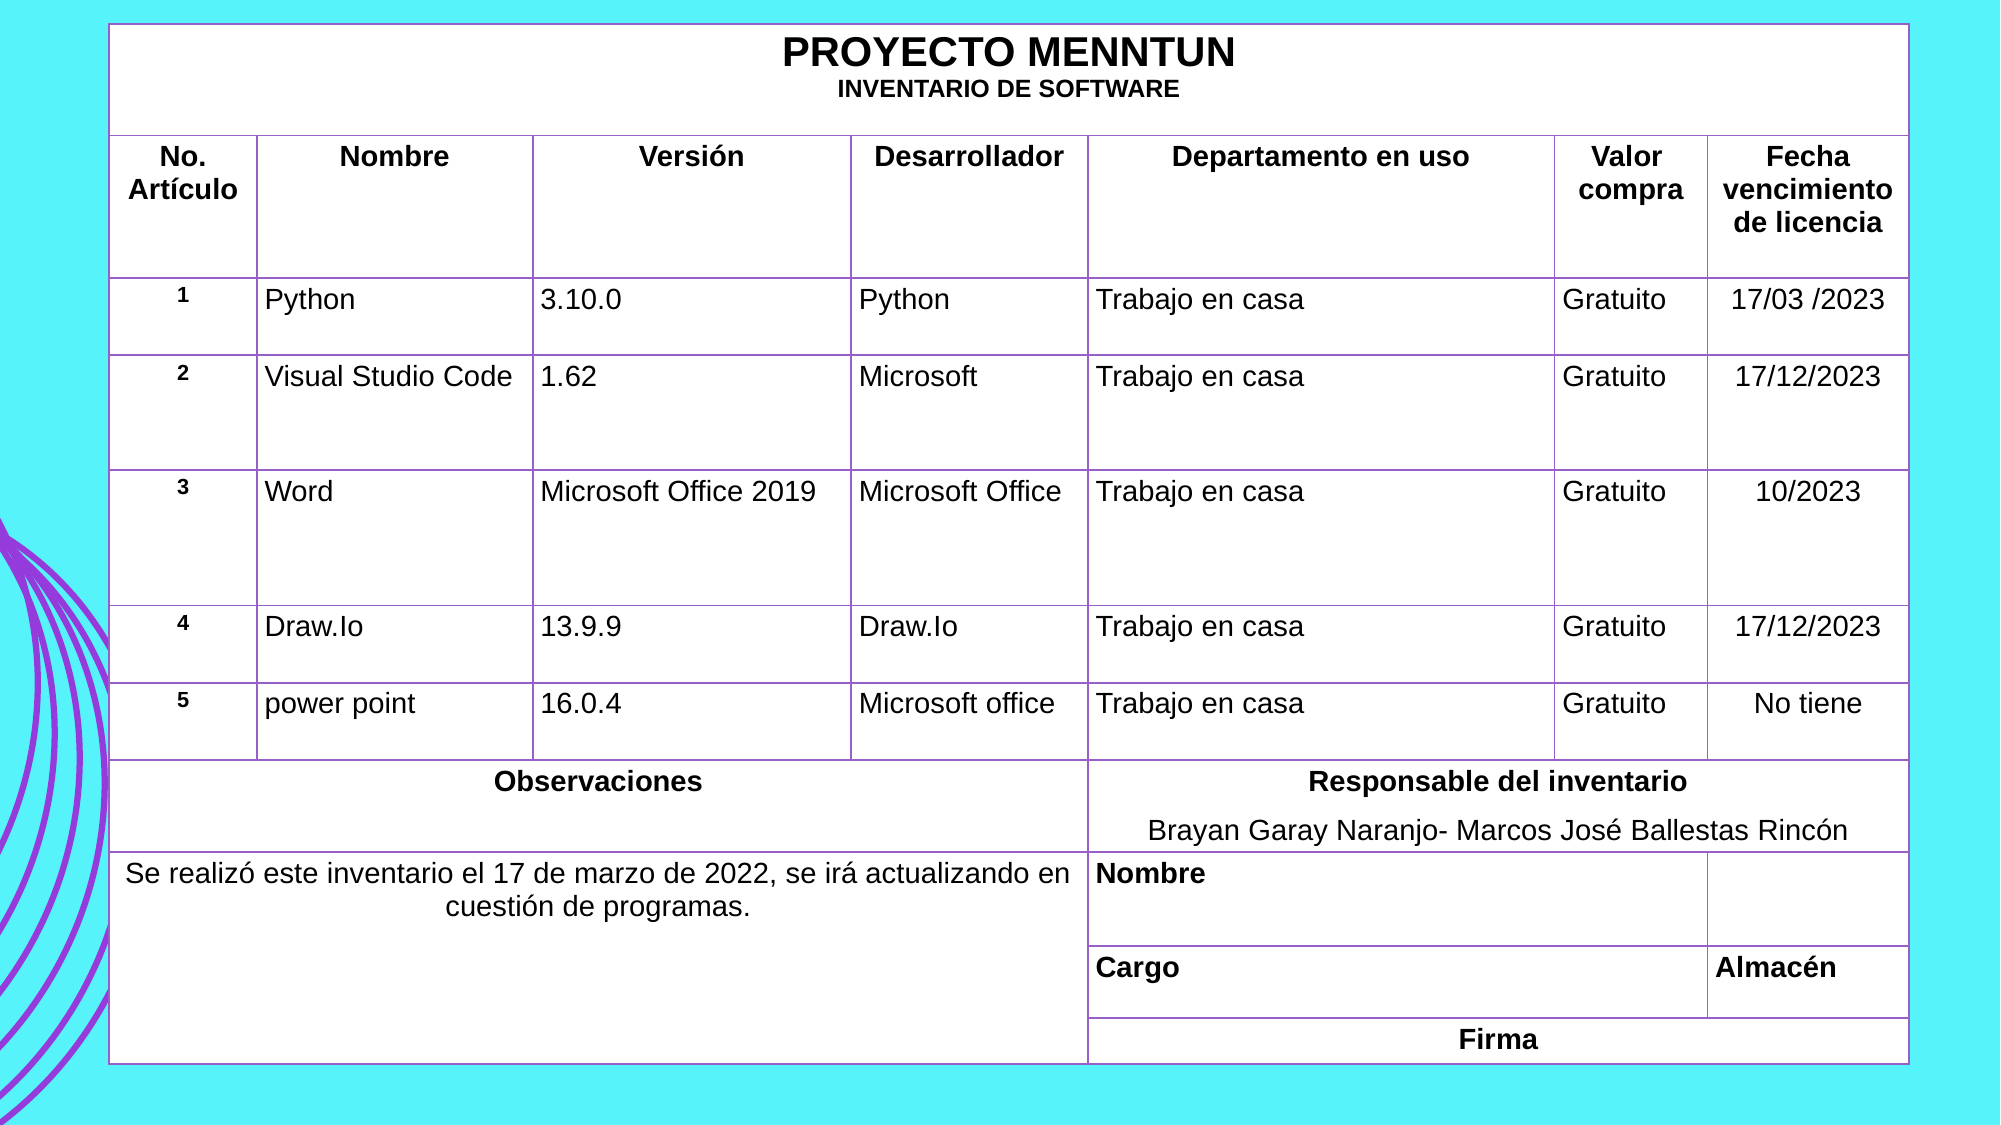

| PROYECTO MENNTUN INVENTARIO DE SOFTWARE |  |  |  |  |  |  |
| --- | --- | --- | --- | --- | --- | --- |
| No. Artículo | Nombre | Versión | Desarrollador | Departamento en uso | Valor compra | Fecha vencimiento de licencia |
| 1 | Python | 3.10.0 | Python | Trabajo en casa | Gratuito | 17/03 /2023 |
| 2 | Visual Studio Code | 1.62 | Microsoft | Trabajo en casa | Gratuito | 17/12/2023 |
| 3 | Word | Microsoft Office 2019 | Microsoft Office | Trabajo en casa | Gratuito | 10/2023 |
| 4 | Draw.Io | 13.9.9 | Draw.Io | Trabajo en casa | Gratuito | 17/12/2023 |
| 5 | power point | 16.0.4 | Microsoft office | Trabajo en casa | Gratuito | No tiene |
| Observaciones |  |  |  | Responsable del inventario Brayan Garay Naranjo- Marcos José Ballestas Rincón |  |  |
| Se realizó este inventario el 17 de marzo de 2022, se irá actualizando en cuestión de programas. |  |  |  | Nombre |  |  |
|  |  |  |  | Cargo |  | Almacén |
|  |  |  |  | Firma |  |  |